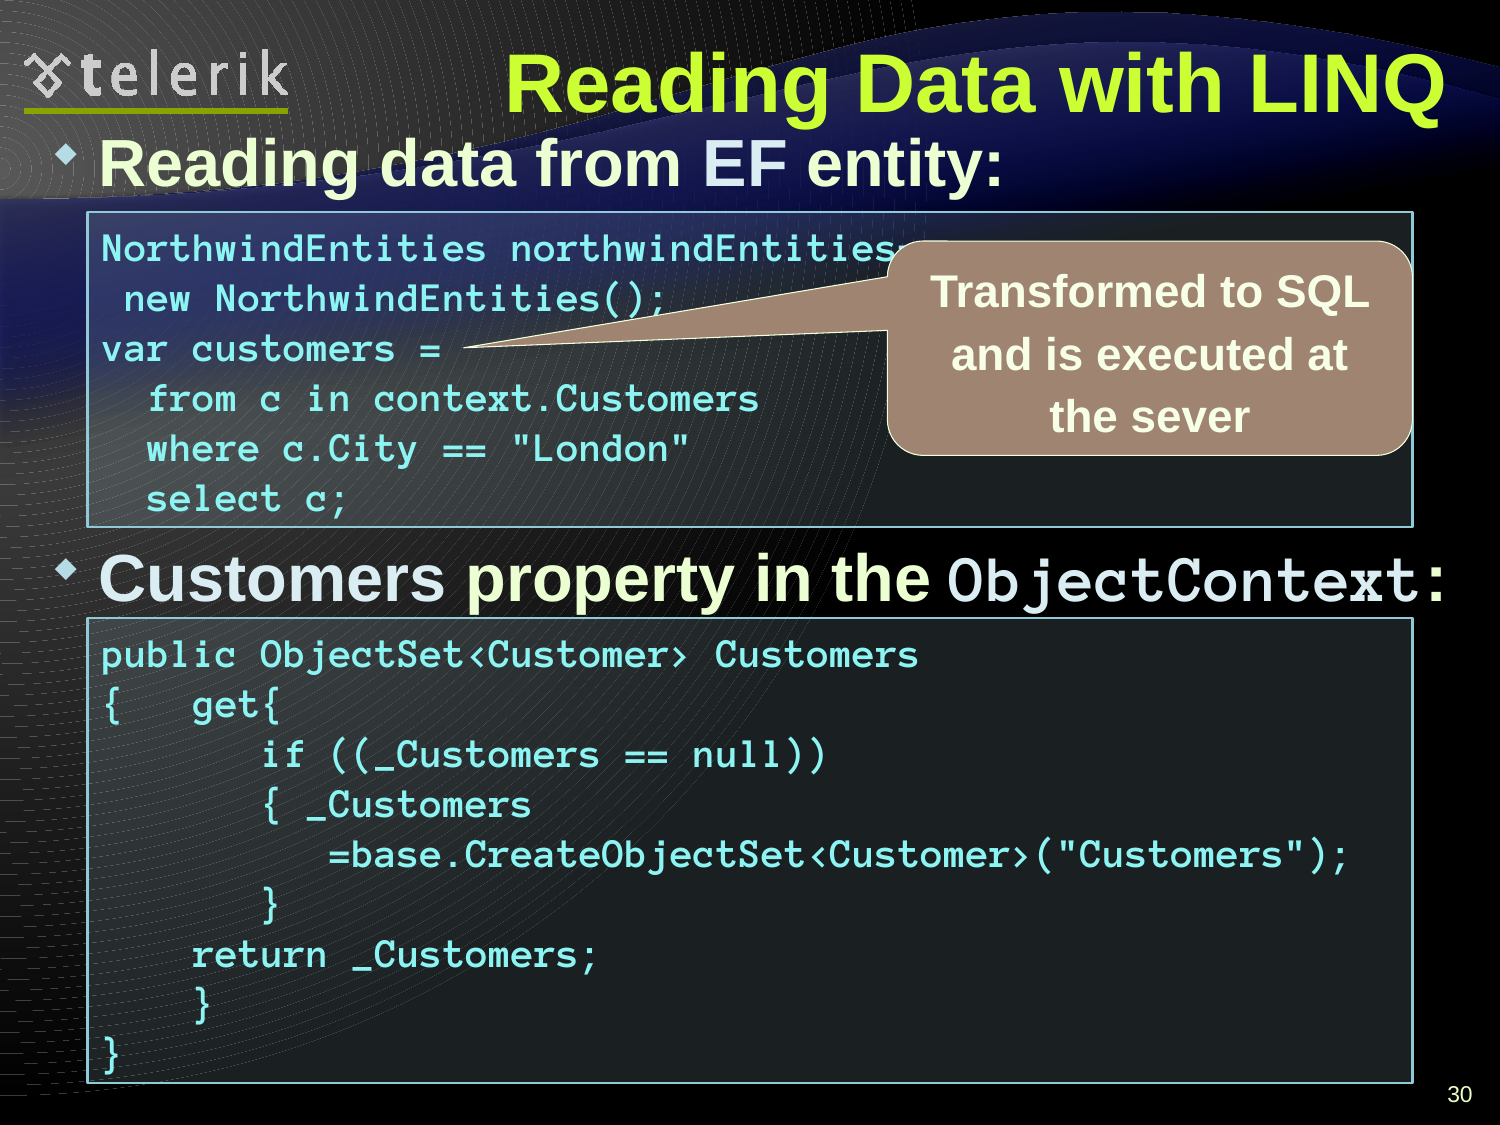

# Reading Data with LINQ
Reading data from EF entity:

Customers property in the ObjectContext:
NorthwindEntities northwindEntities=
 new NorthwindEntities();
var customers =
  from c in context.Customers
  where c.City == "London"
  select c;
Transformed to SQL and is executed at the sever
public ObjectSet<Customer> Customers
{   get{
       if ((_Customers == null))
       { _Customers
          =base.CreateObjectSet<Customer>("Customers");
       }
    return _Customers;
    }
}
30